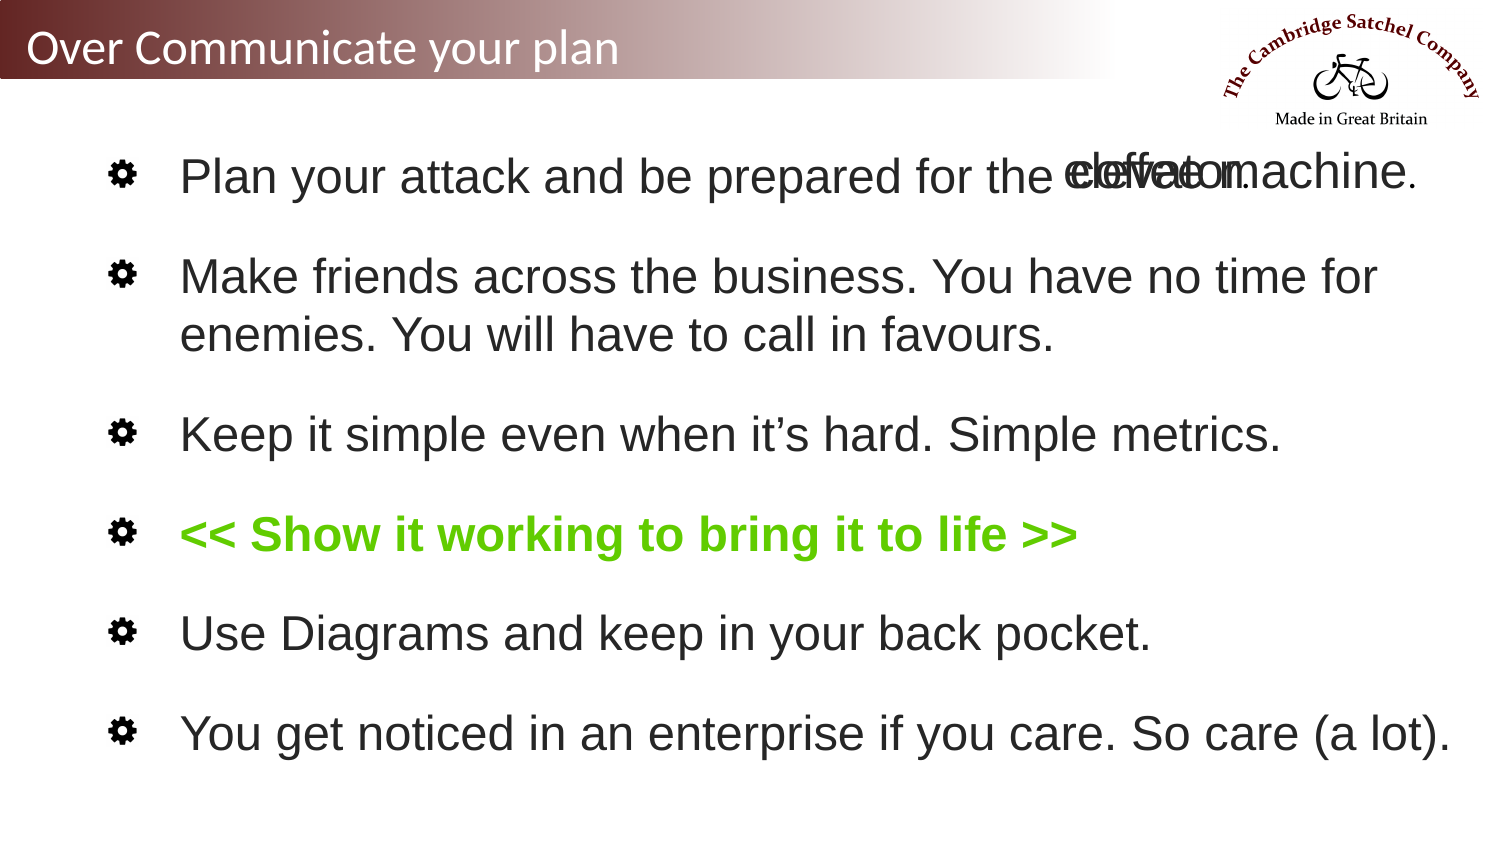

Over Communicate your plan
elevator.
coffee machine.
Plan your attack and be prepared for the
Make friends across the business. You have no time for enemies. You will have to call in favours.
Keep it simple even when it’s hard. Simple metrics.
<< Show it working to bring it to life >>
Use Diagrams and keep in your back pocket.
You get noticed in an enterprise if you care. So care (a lot).